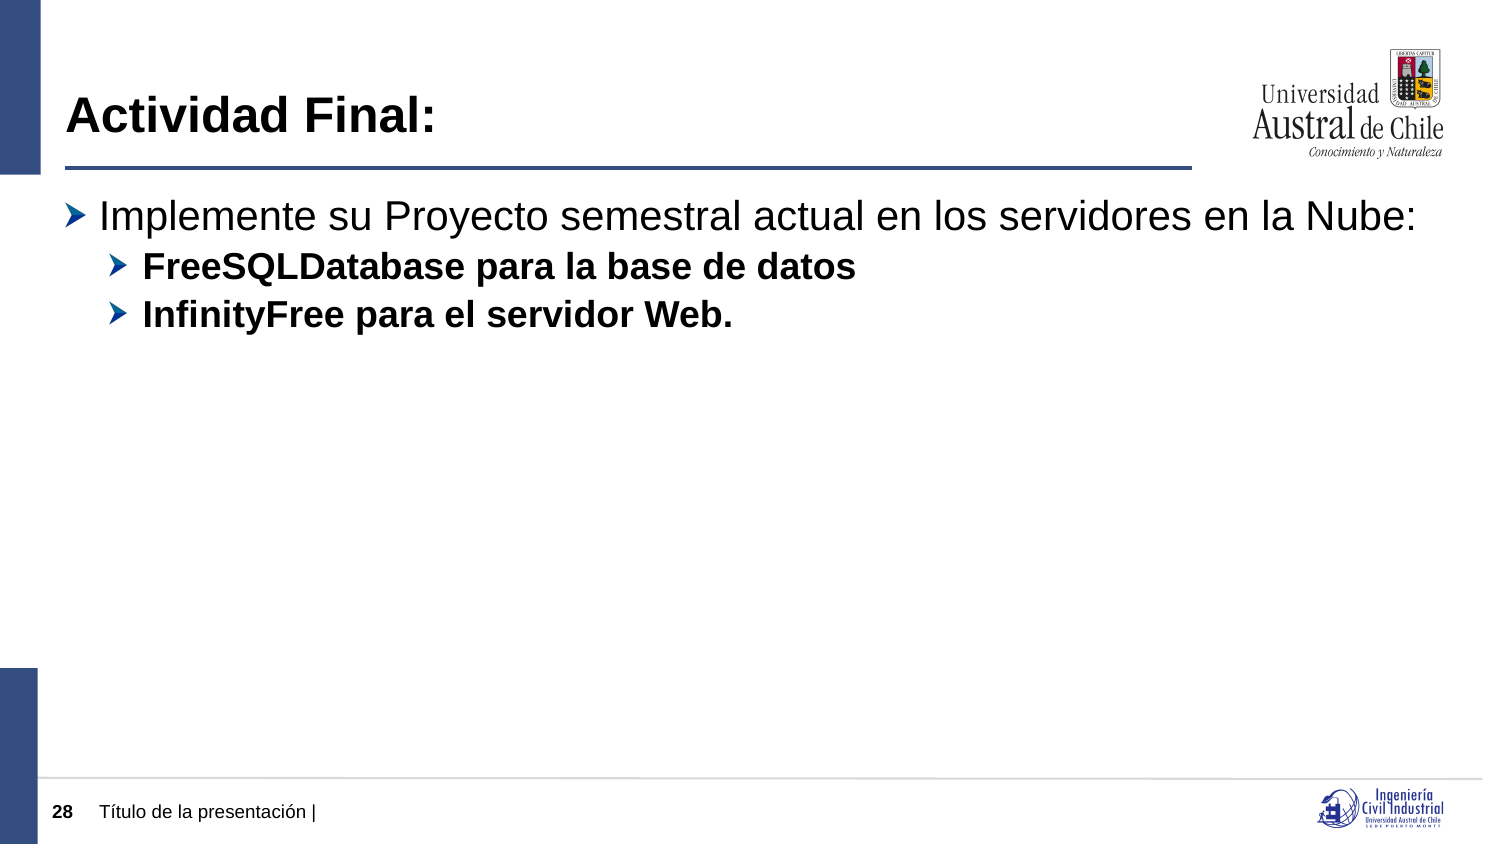

# Actividad Final:
Implemente su Proyecto semestral actual en los servidores en la Nube:
FreeSQLDatabase para la base de datos
InfinityFree para el servidor Web.

28